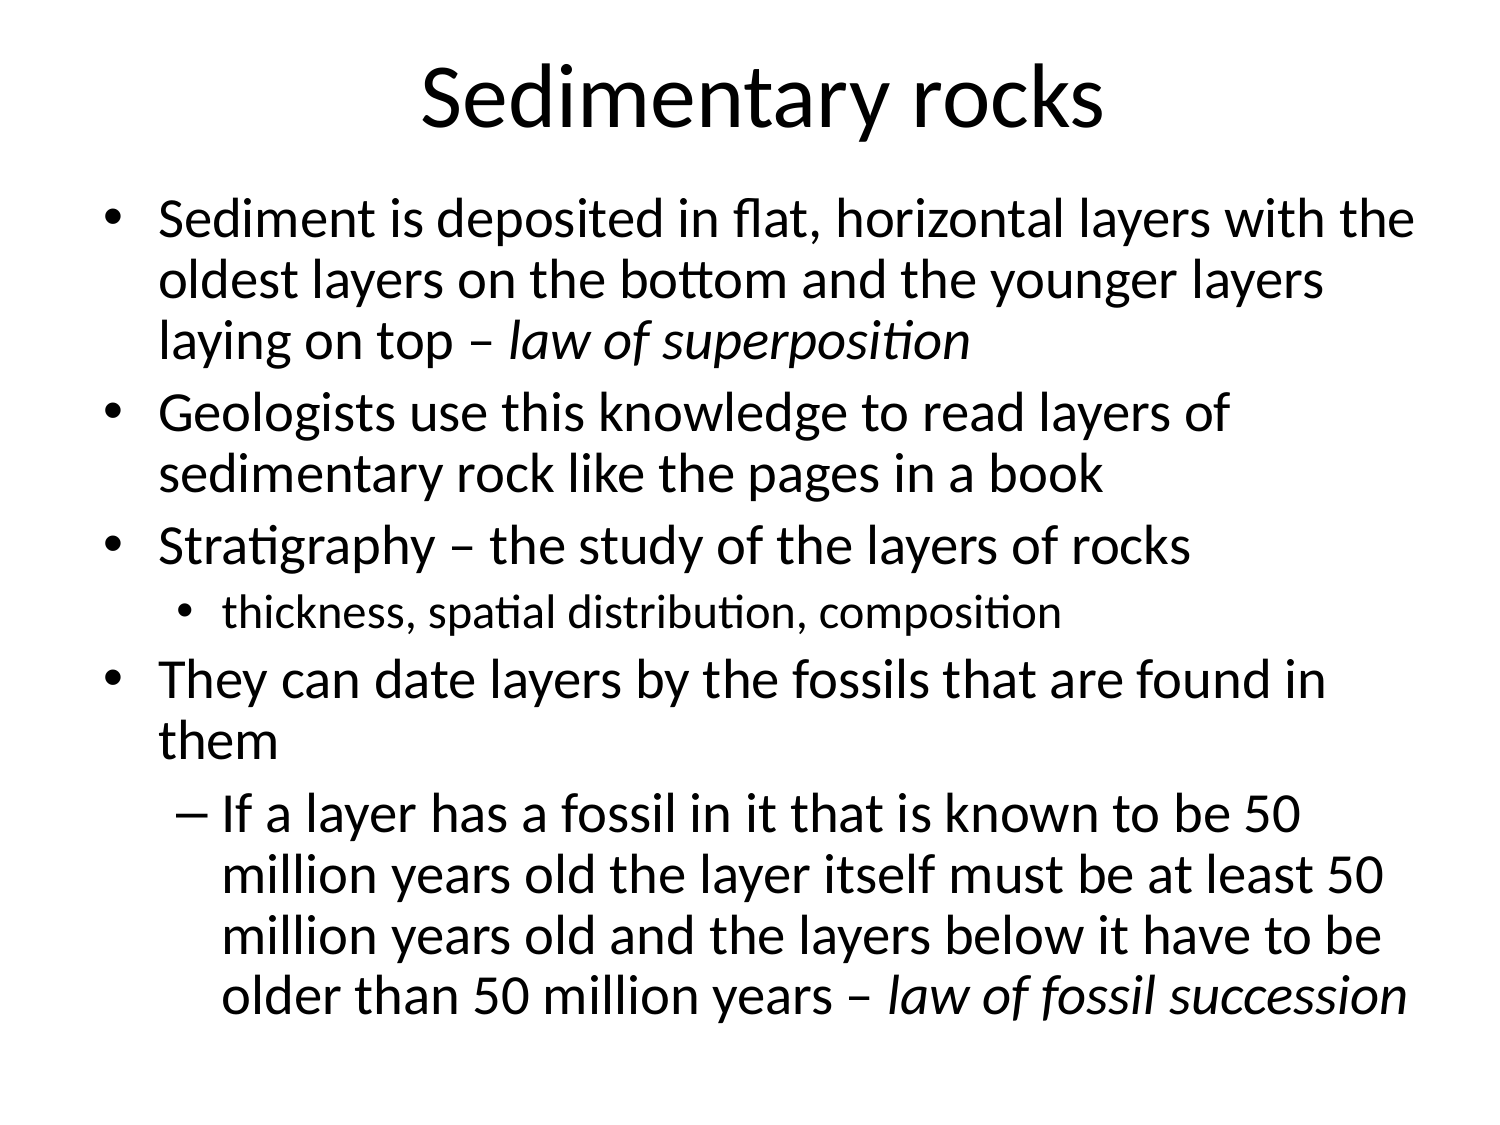

# Sedimentary rocks
Sediment is deposited in flat, horizontal layers with the oldest layers on the bottom and the younger layers laying on top – law of superposition
Geologists use this knowledge to read layers of sedimentary rock like the pages in a book
Stratigraphy – the study of the layers of rocks
thickness, spatial distribution, composition
They can date layers by the fossils that are found in them
If a layer has a fossil in it that is known to be 50 million years old the layer itself must be at least 50 million years old and the layers below it have to be older than 50 million years – law of fossil succession